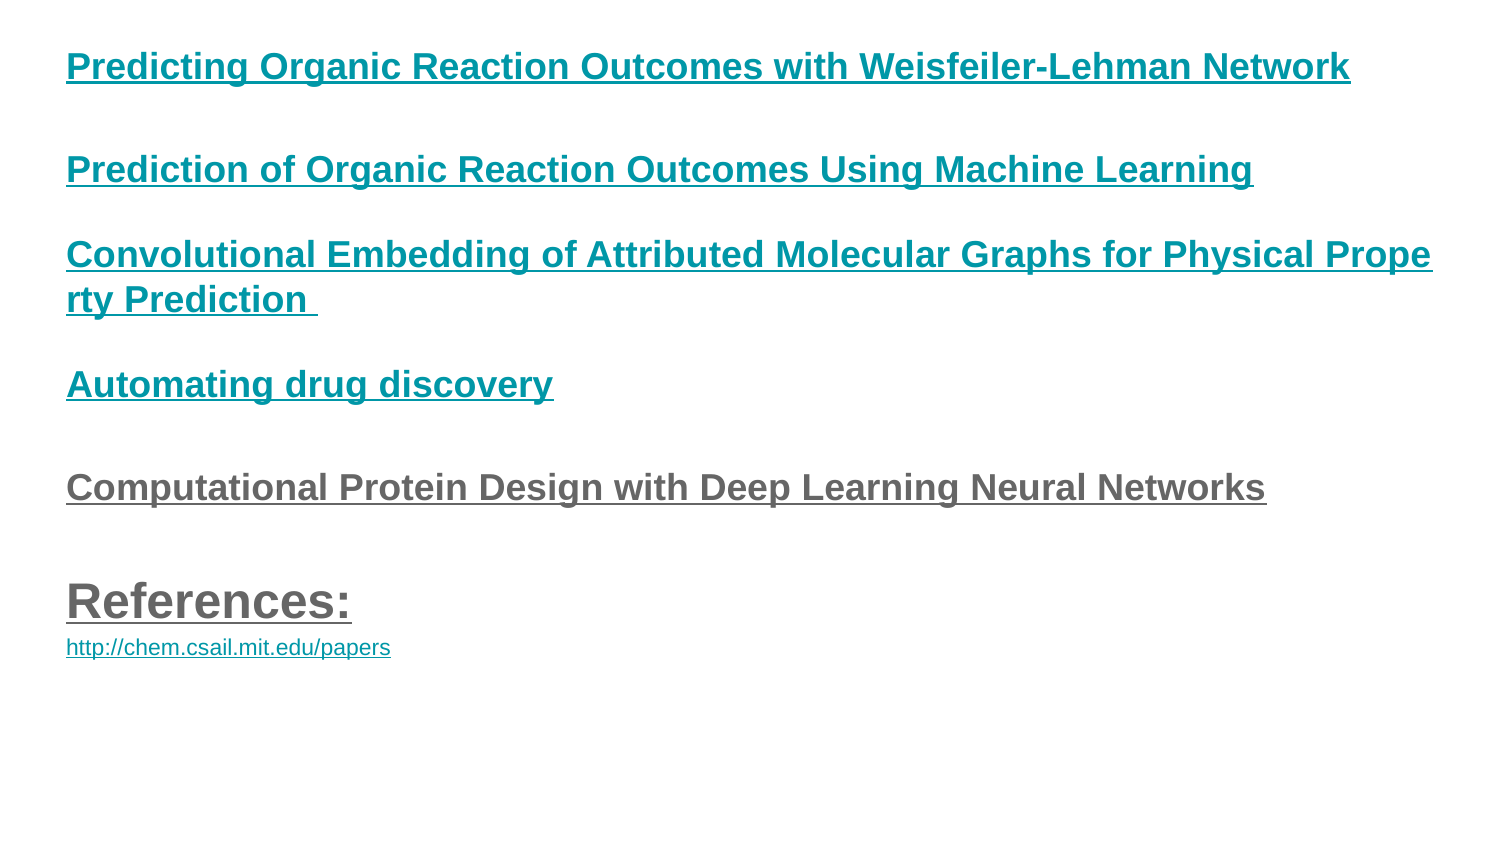

Predicting Organic Reaction Outcomes with Weisfeiler-Lehman Network

Prediction of Organic Reaction Outcomes Using Machine Learning
Convolutional Embedding of Attributed Molecular Graphs for Physical Property Prediction
Automating drug discovery

Computational Protein Design with Deep Learning Neural Networks

References:
http://chem.csail.mit.edu/papers

#